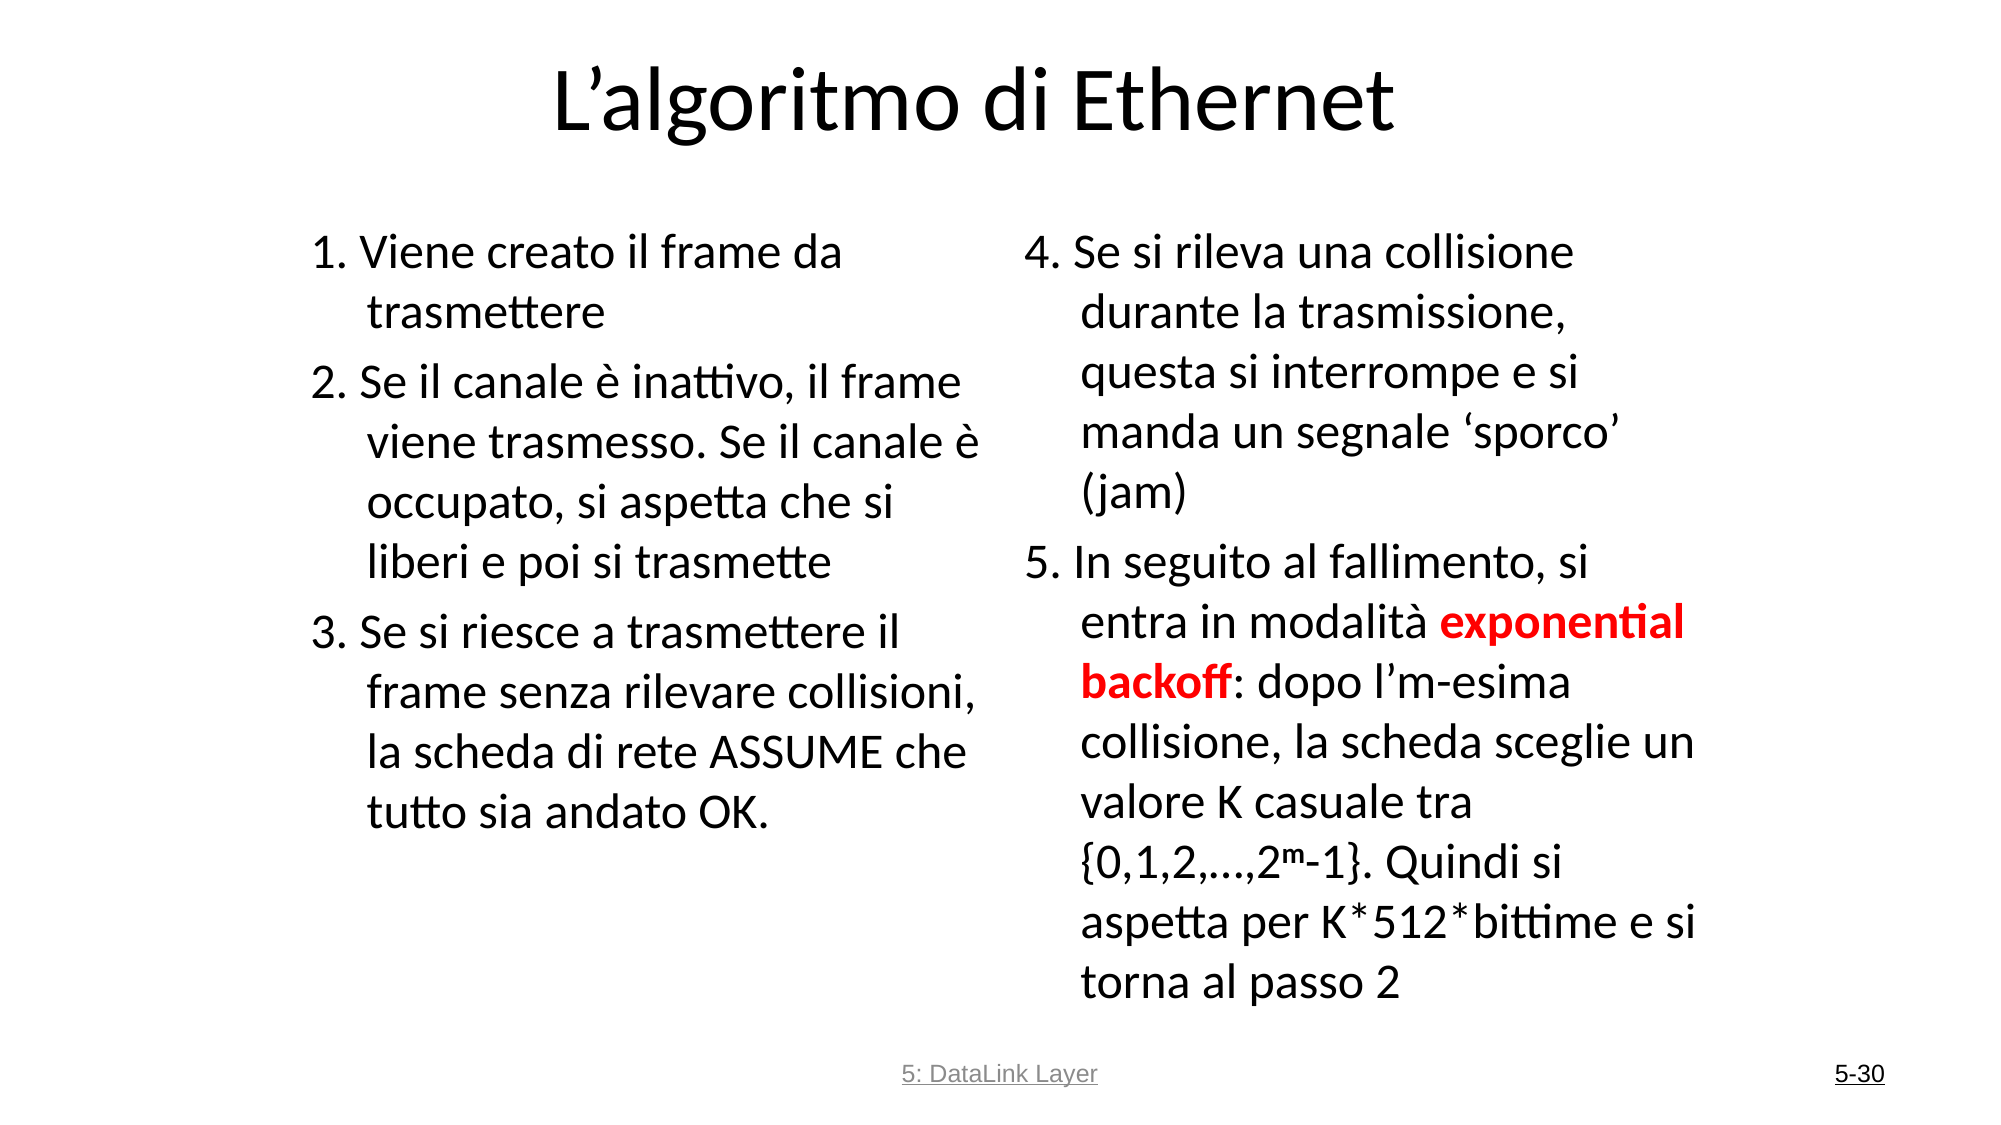

# L’algoritmo di Ethernet
1. Viene creato il frame da trasmettere
2. Se il canale è inattivo, il frame viene trasmesso. Se il canale è occupato, si aspetta che si liberi e poi si trasmette
3. Se si riesce a trasmettere il frame senza rilevare collisioni, la scheda di rete ASSUME che tutto sia andato OK.
4. Se si rileva una collisione durante la trasmissione, questa si interrompe e si manda un segnale ‘sporco’ (jam)
5. In seguito al fallimento, si entra in modalità exponential backoff: dopo l’m-esima collisione, la scheda sceglie un valore K casuale tra
{0,1,2,…,2m-1}. Quindi si aspetta per K*512*bittime e si torna al passo 2

5: DataLink Layer
5-30